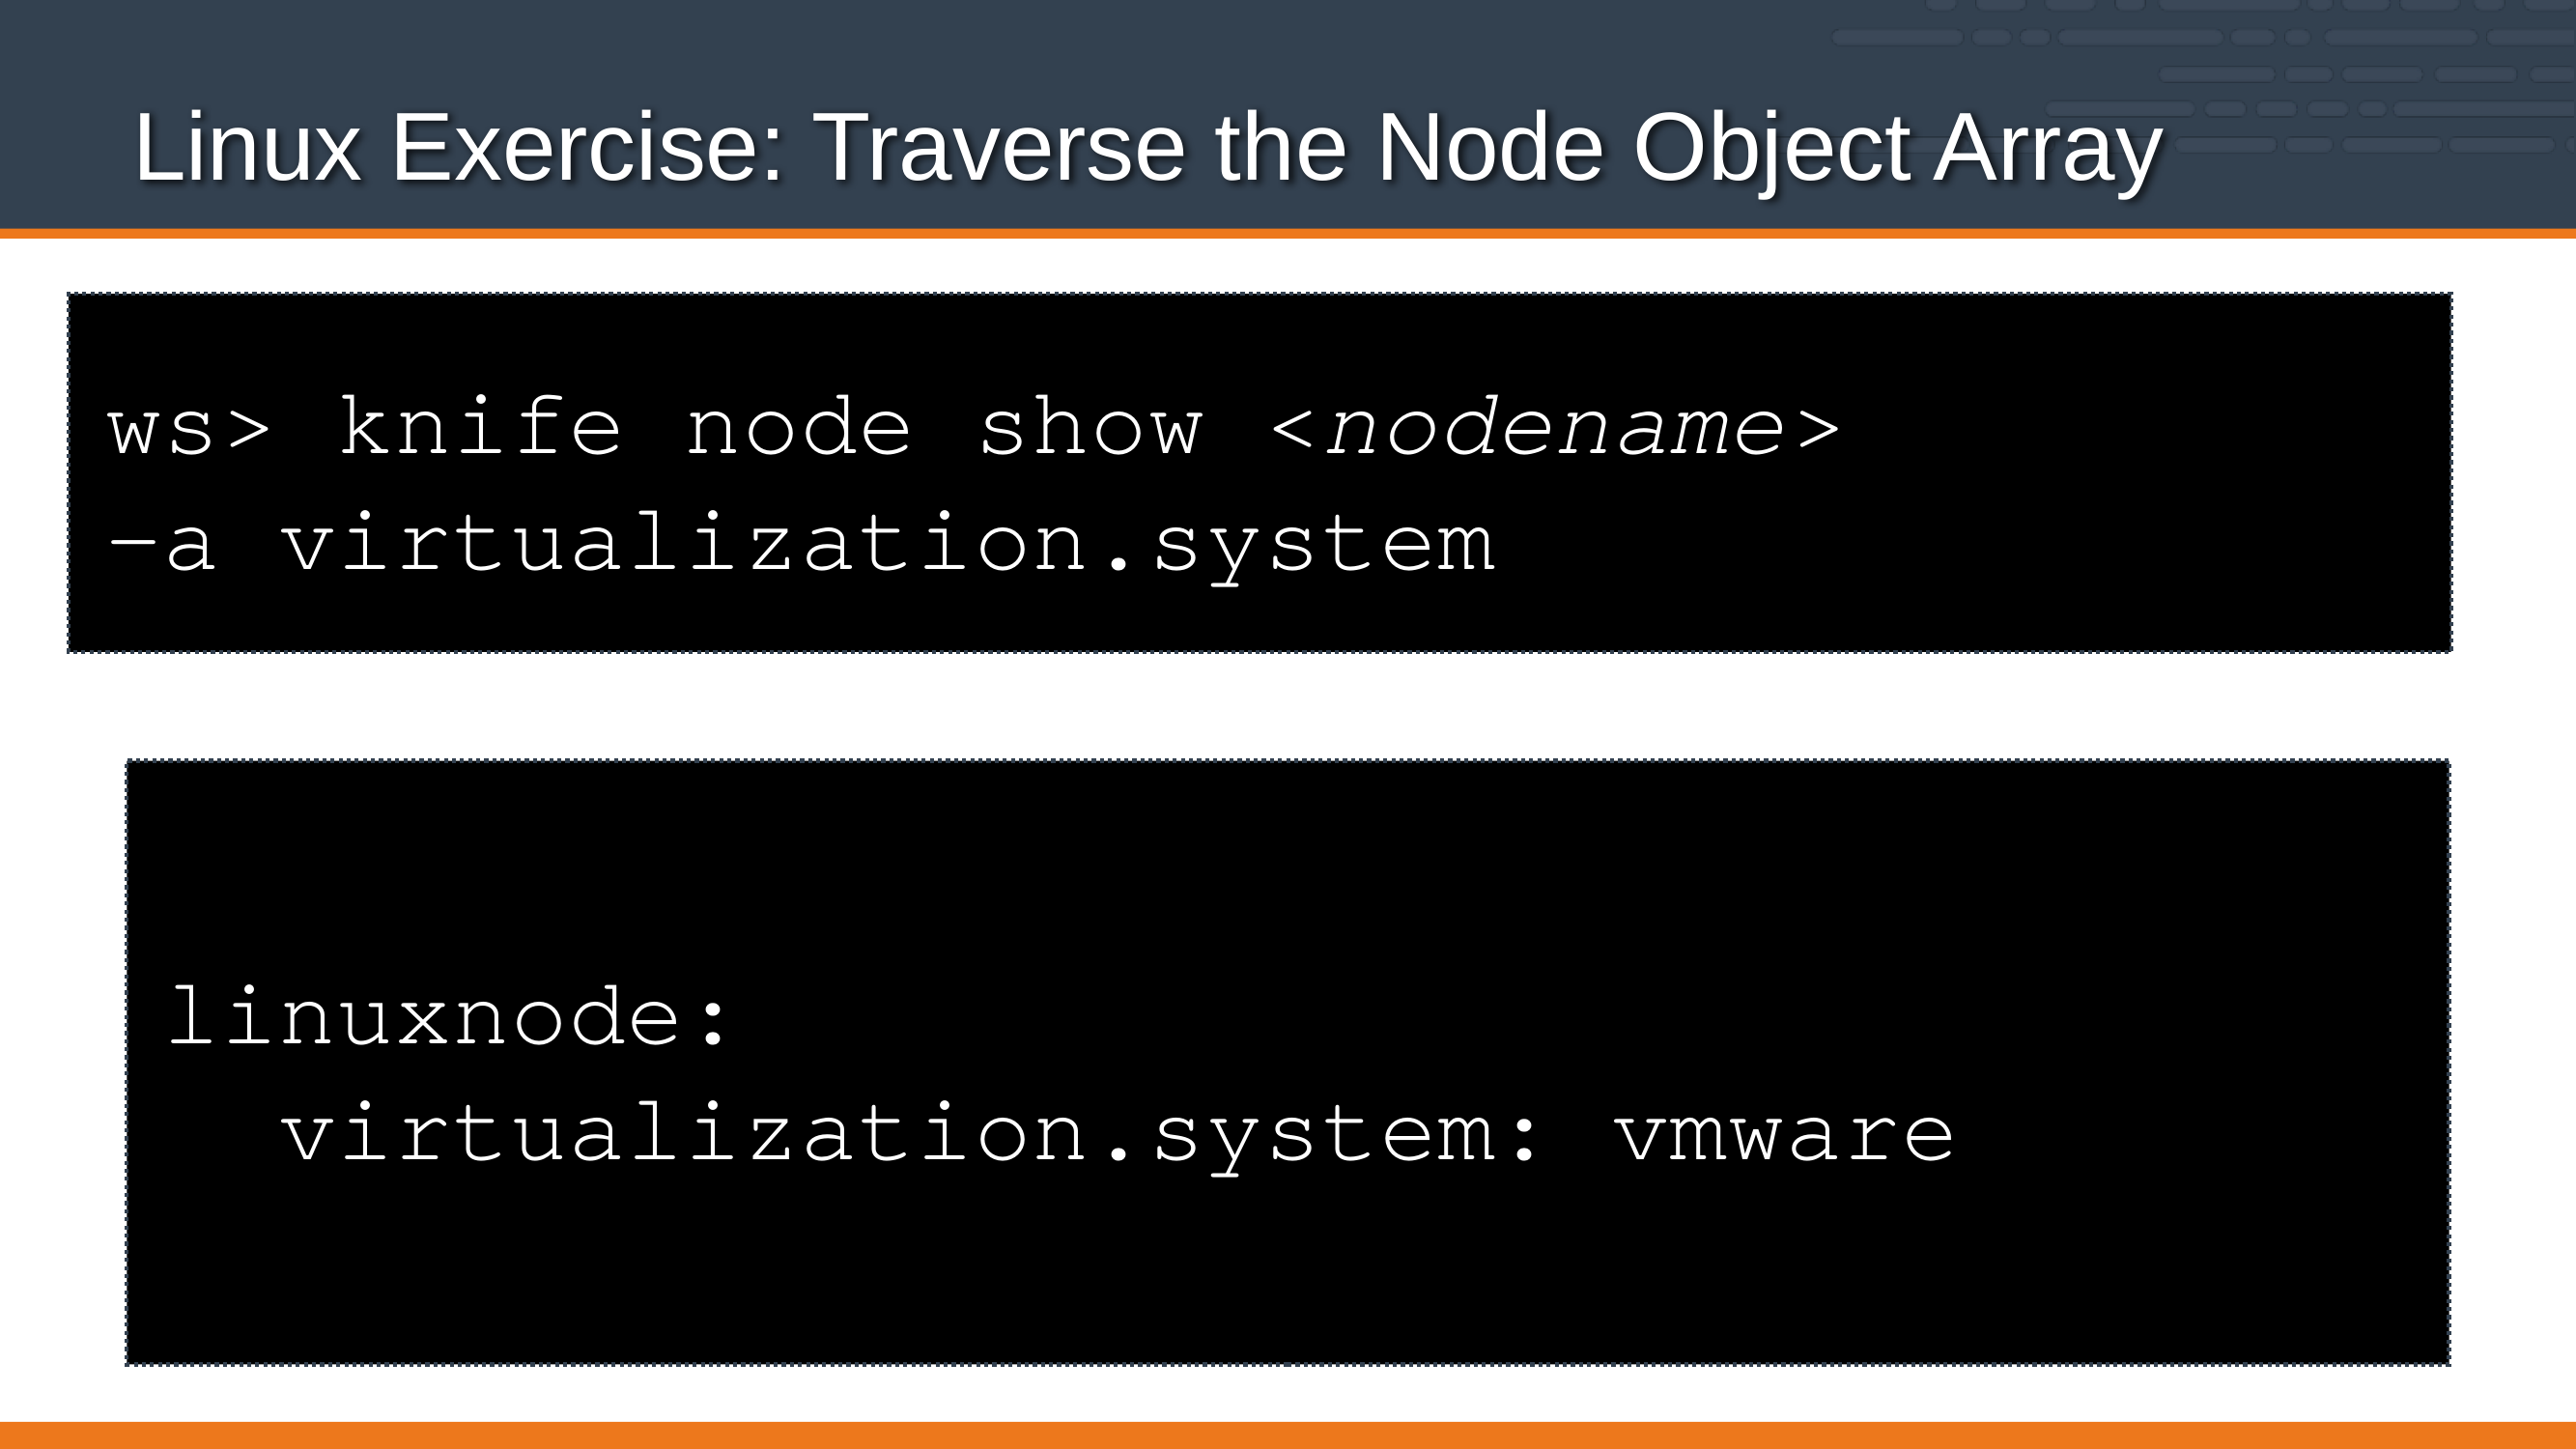

# Linux Exercise: Traverse the Node Object Array
ws> knife node show <nodename>
-a virtualization.system
linuxnode:
  virtualization.system: vmware